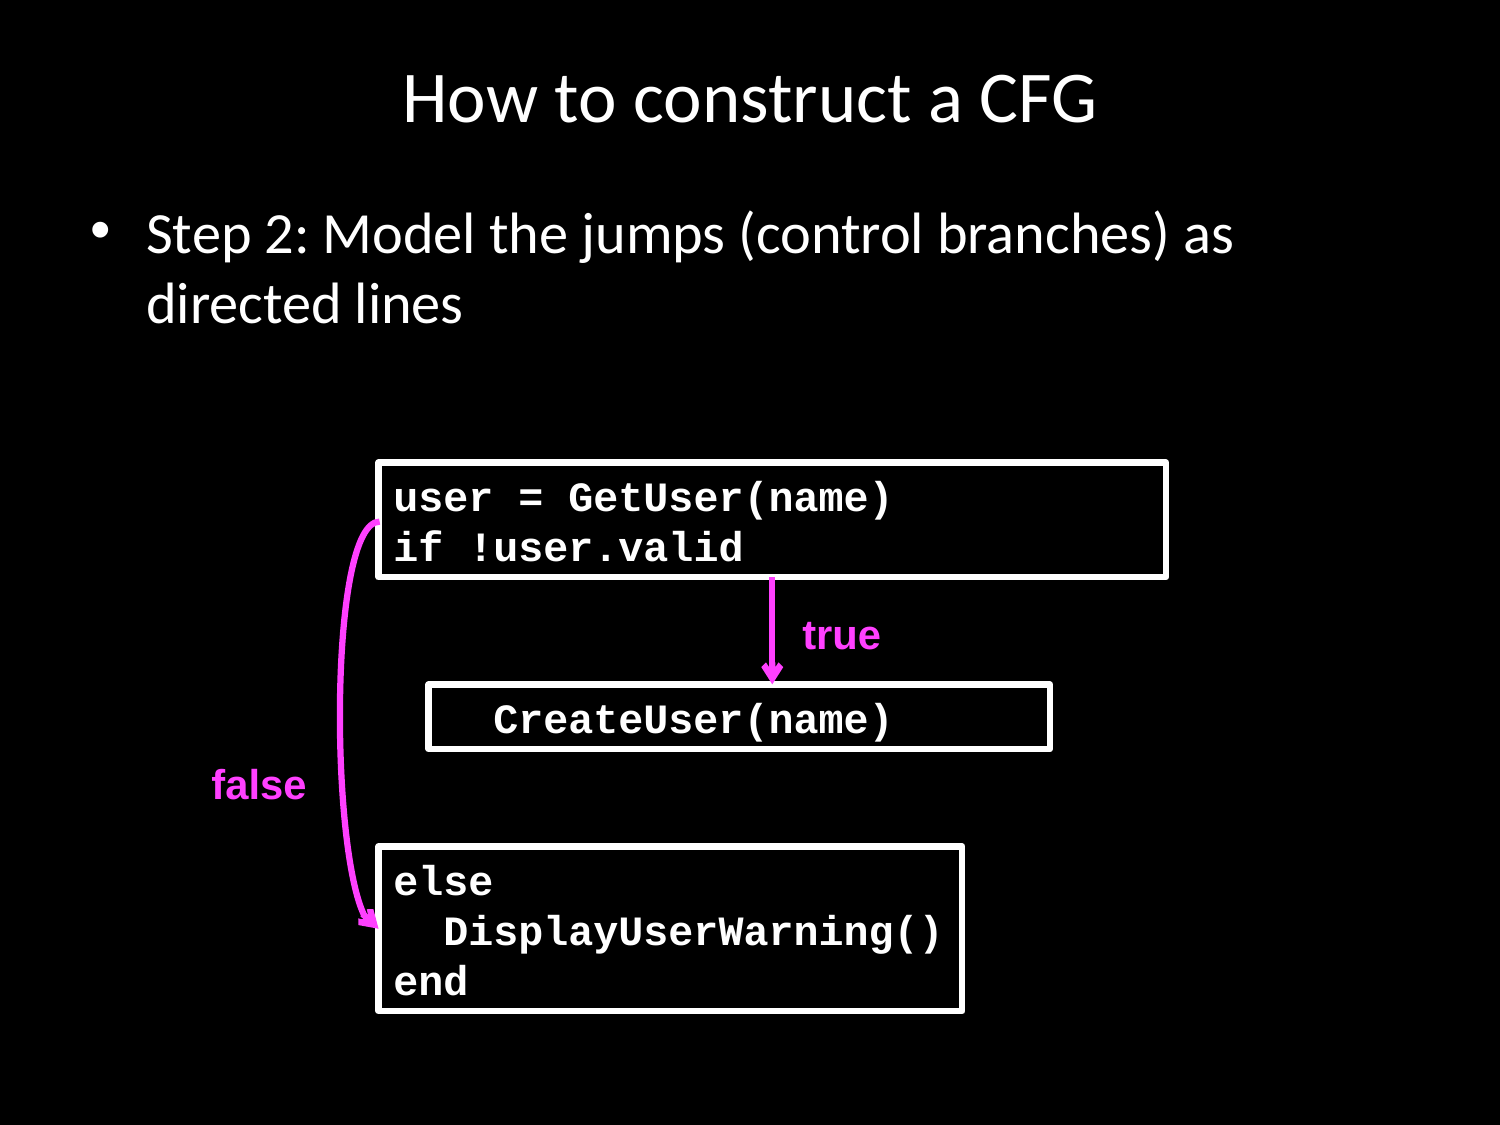

# How to construct a CFG
Step 2: Model the jumps (control branches) as directed lines
user = GetUser(name)
if !user.valid
true
false
  CreateUser(name)
else
  DisplayUserWarning()
end